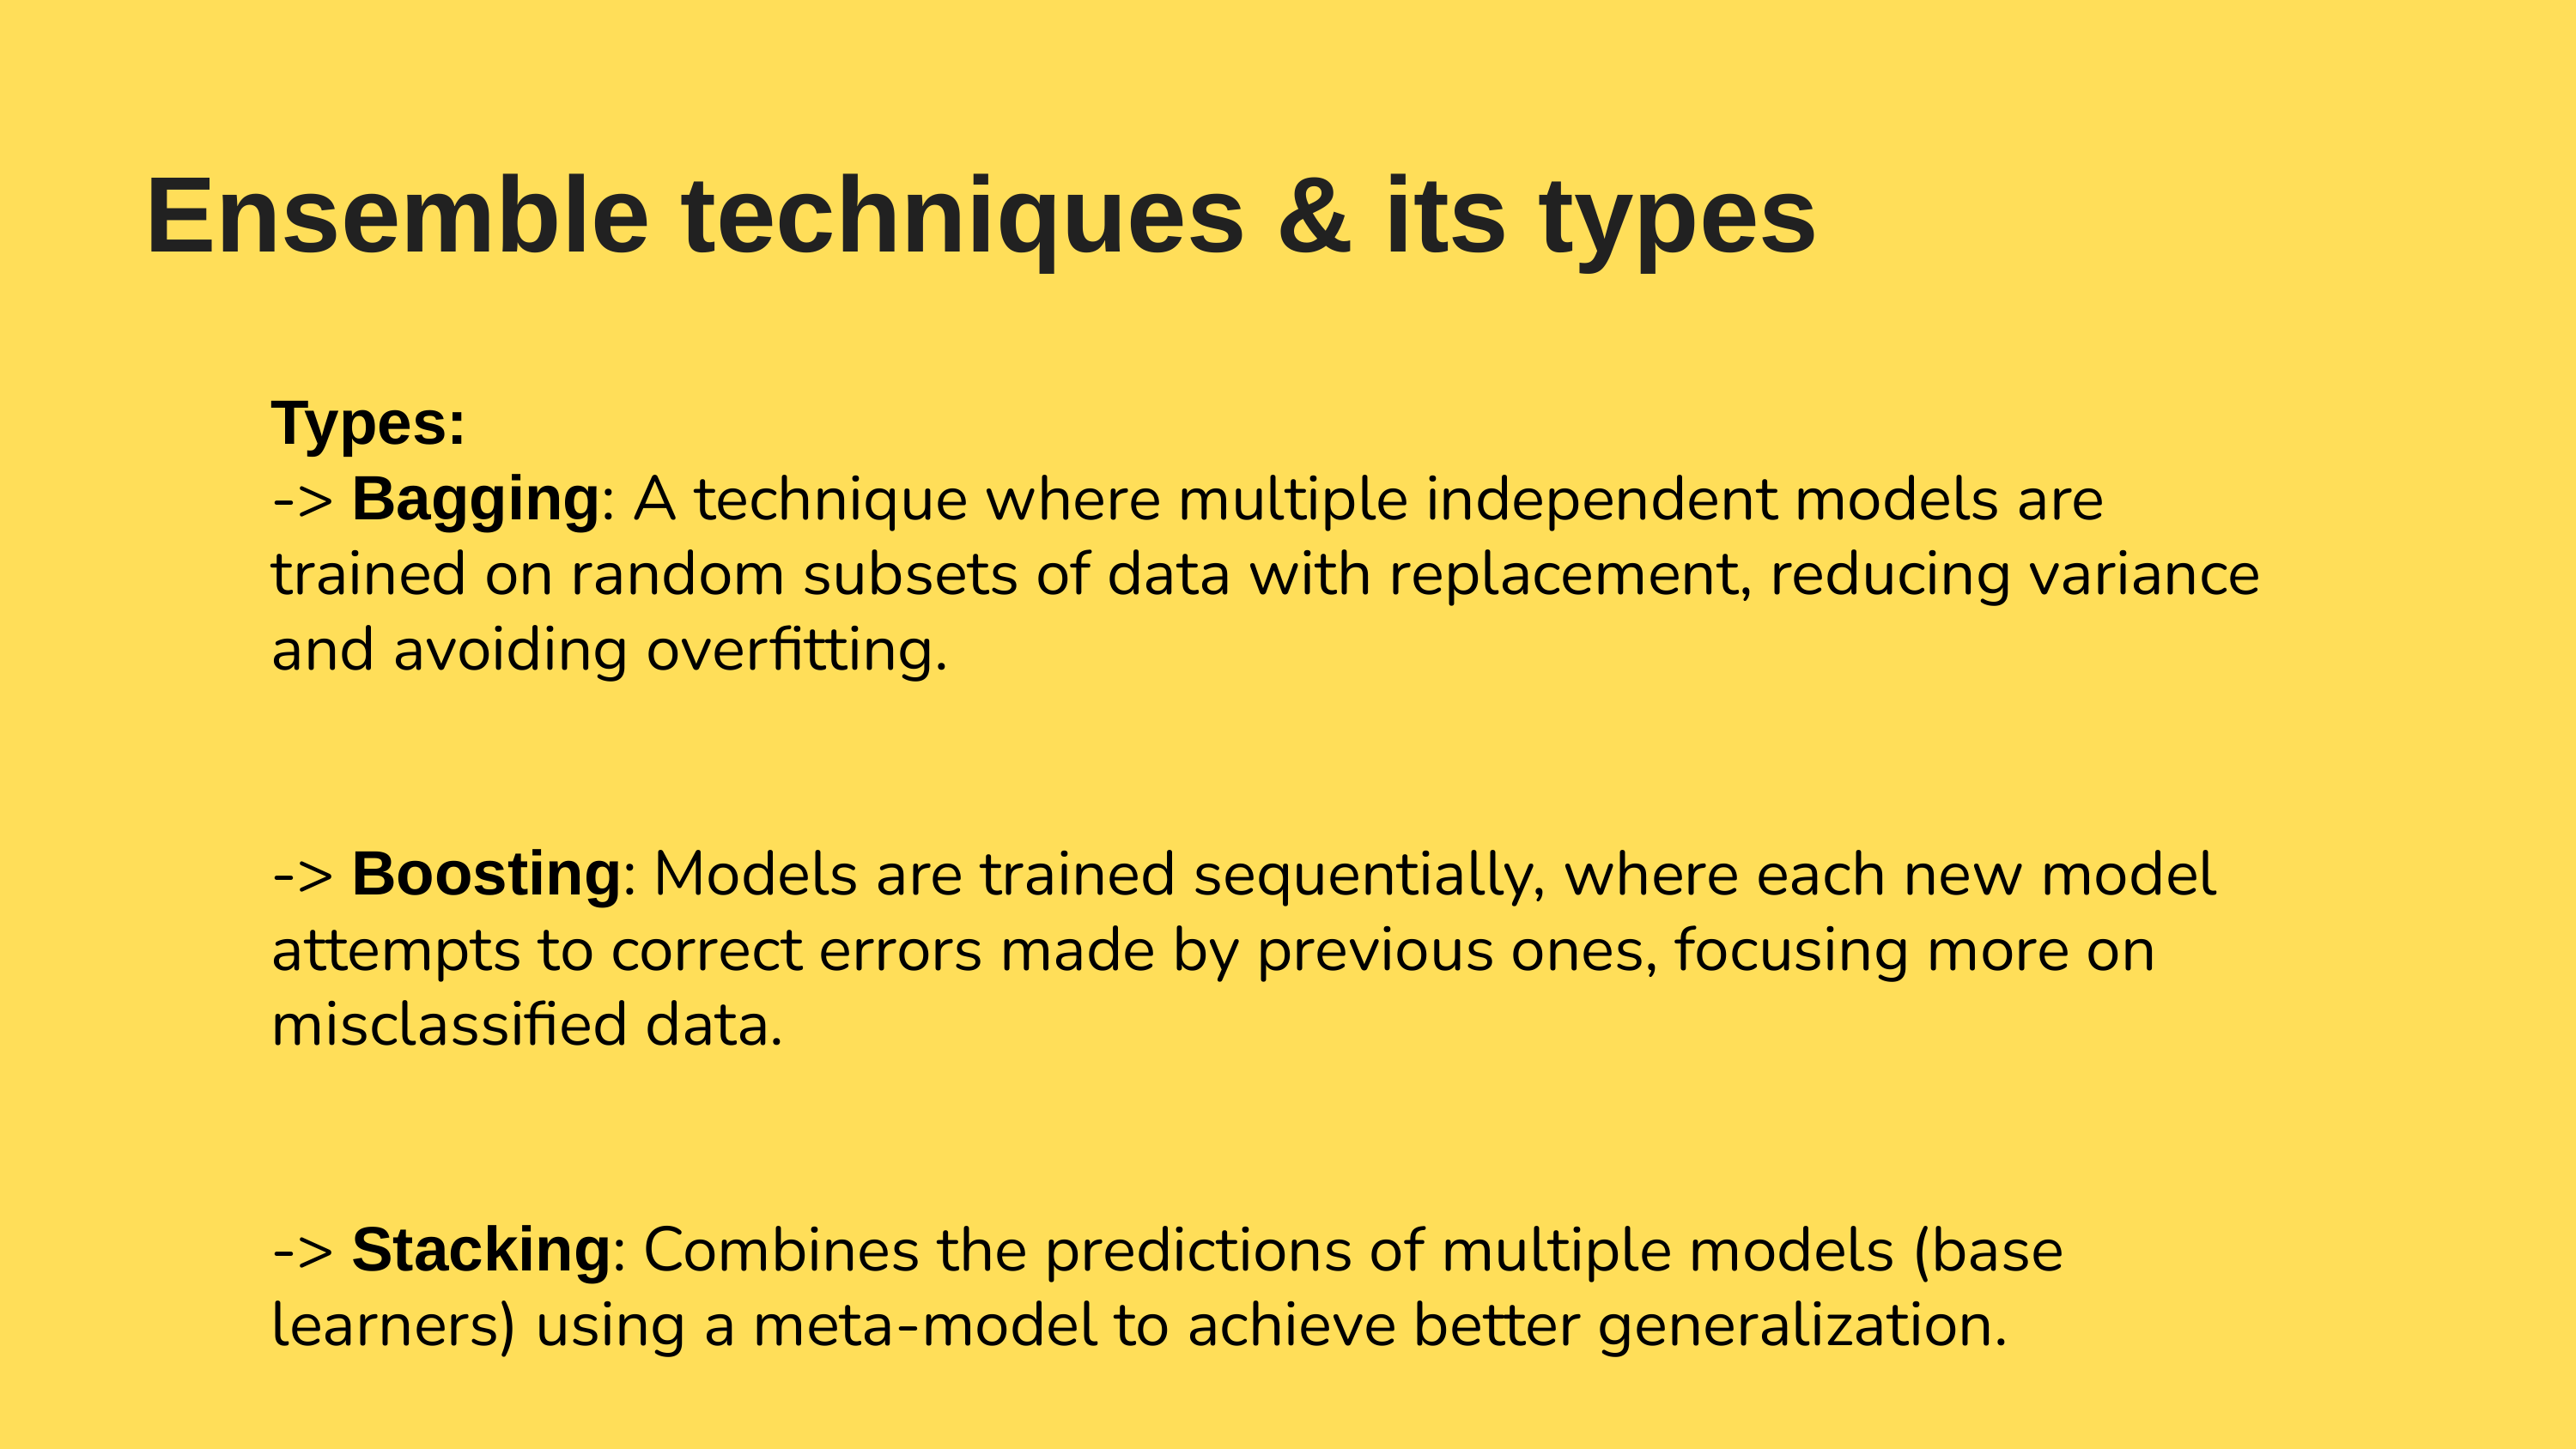

Ensemble techniques & its types
Types:
-> Bagging: A technique where multiple independent models are trained on random subsets of data with replacement, reducing variance and avoiding overfitting.

-> Boosting: Models are trained sequentially, where each new model attempts to correct errors made by previous ones, focusing more on misclassified data.

-> Stacking: Combines the predictions of multiple models (base learners) using a meta-model to achieve better generalization.